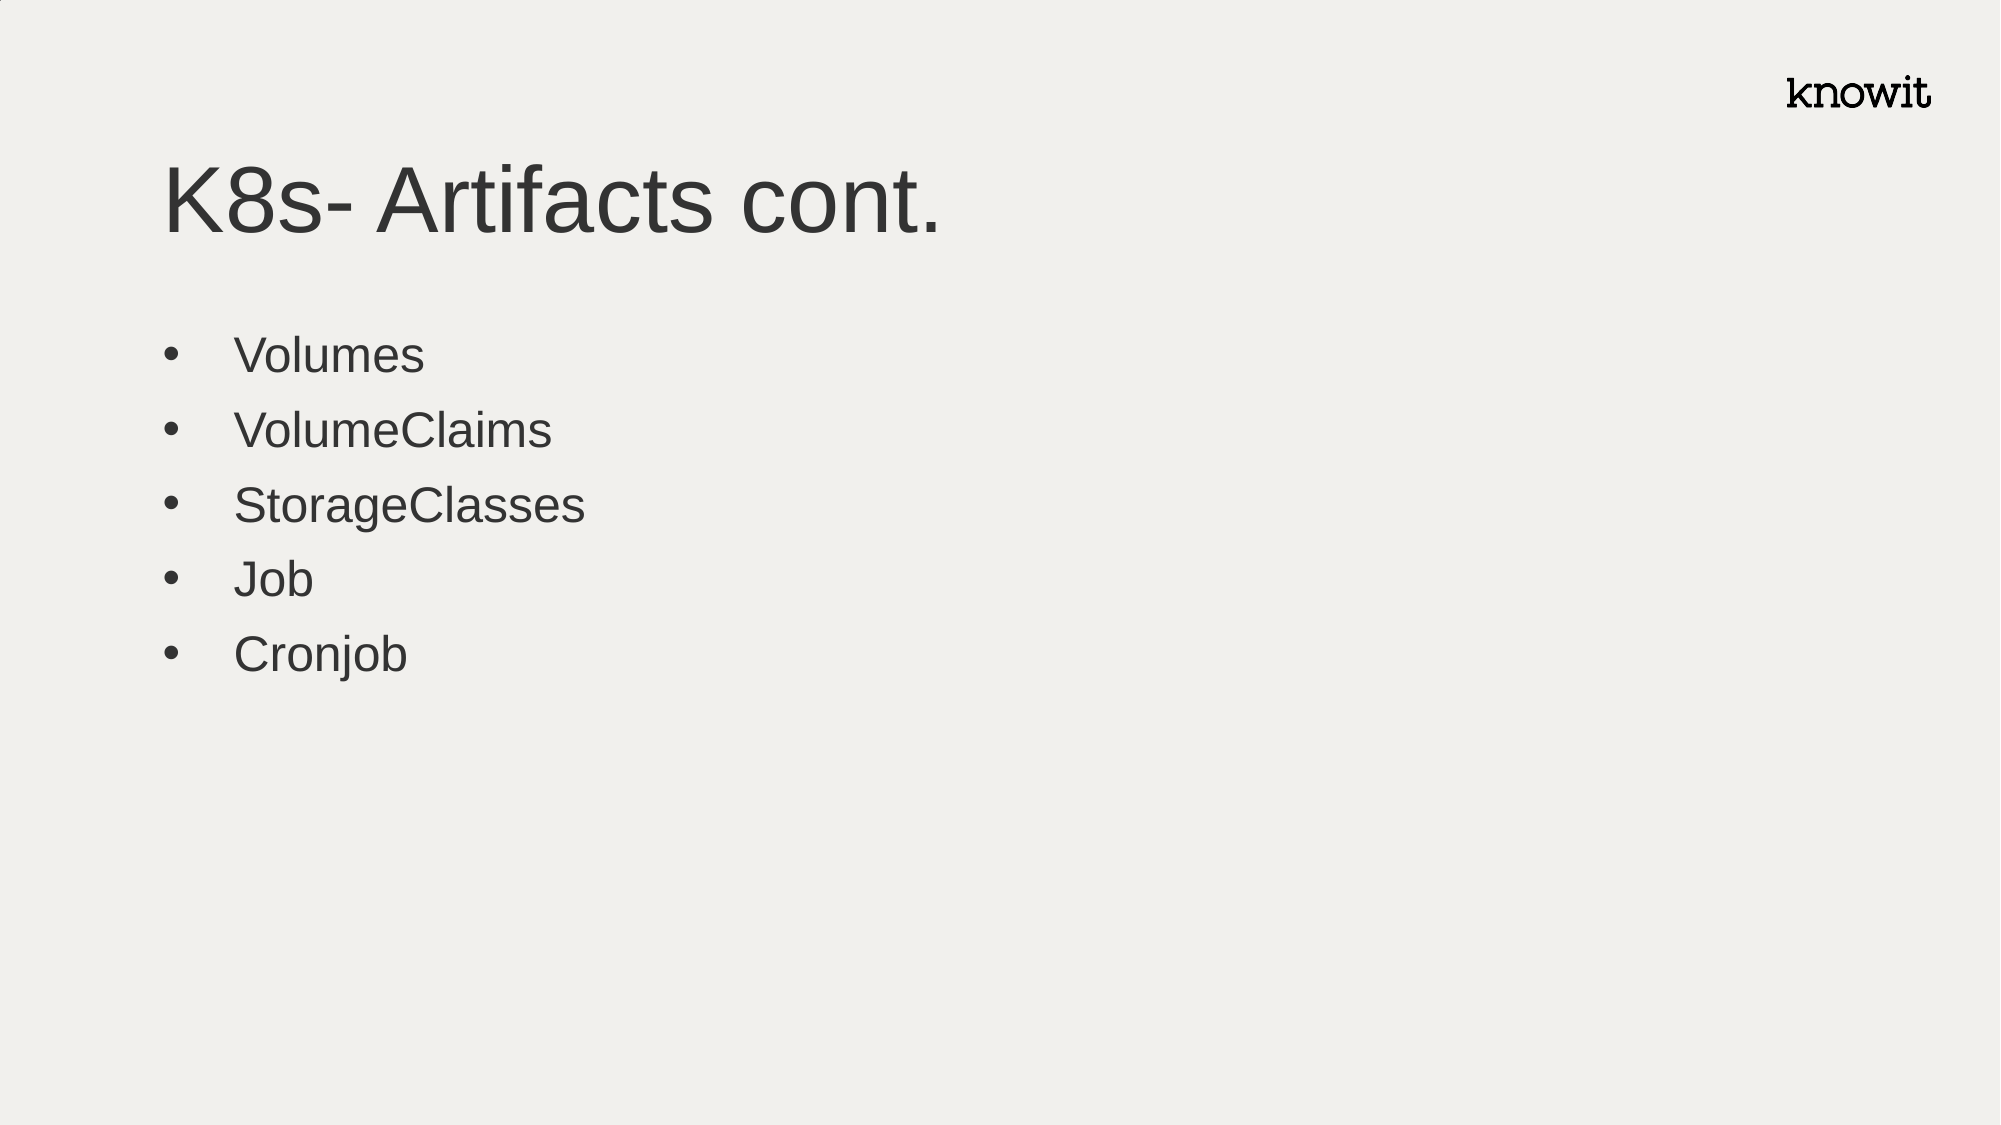

# K8s- Artifacts cont.

Volumes
VolumeClaims
StorageClasses
Job
Cronjob